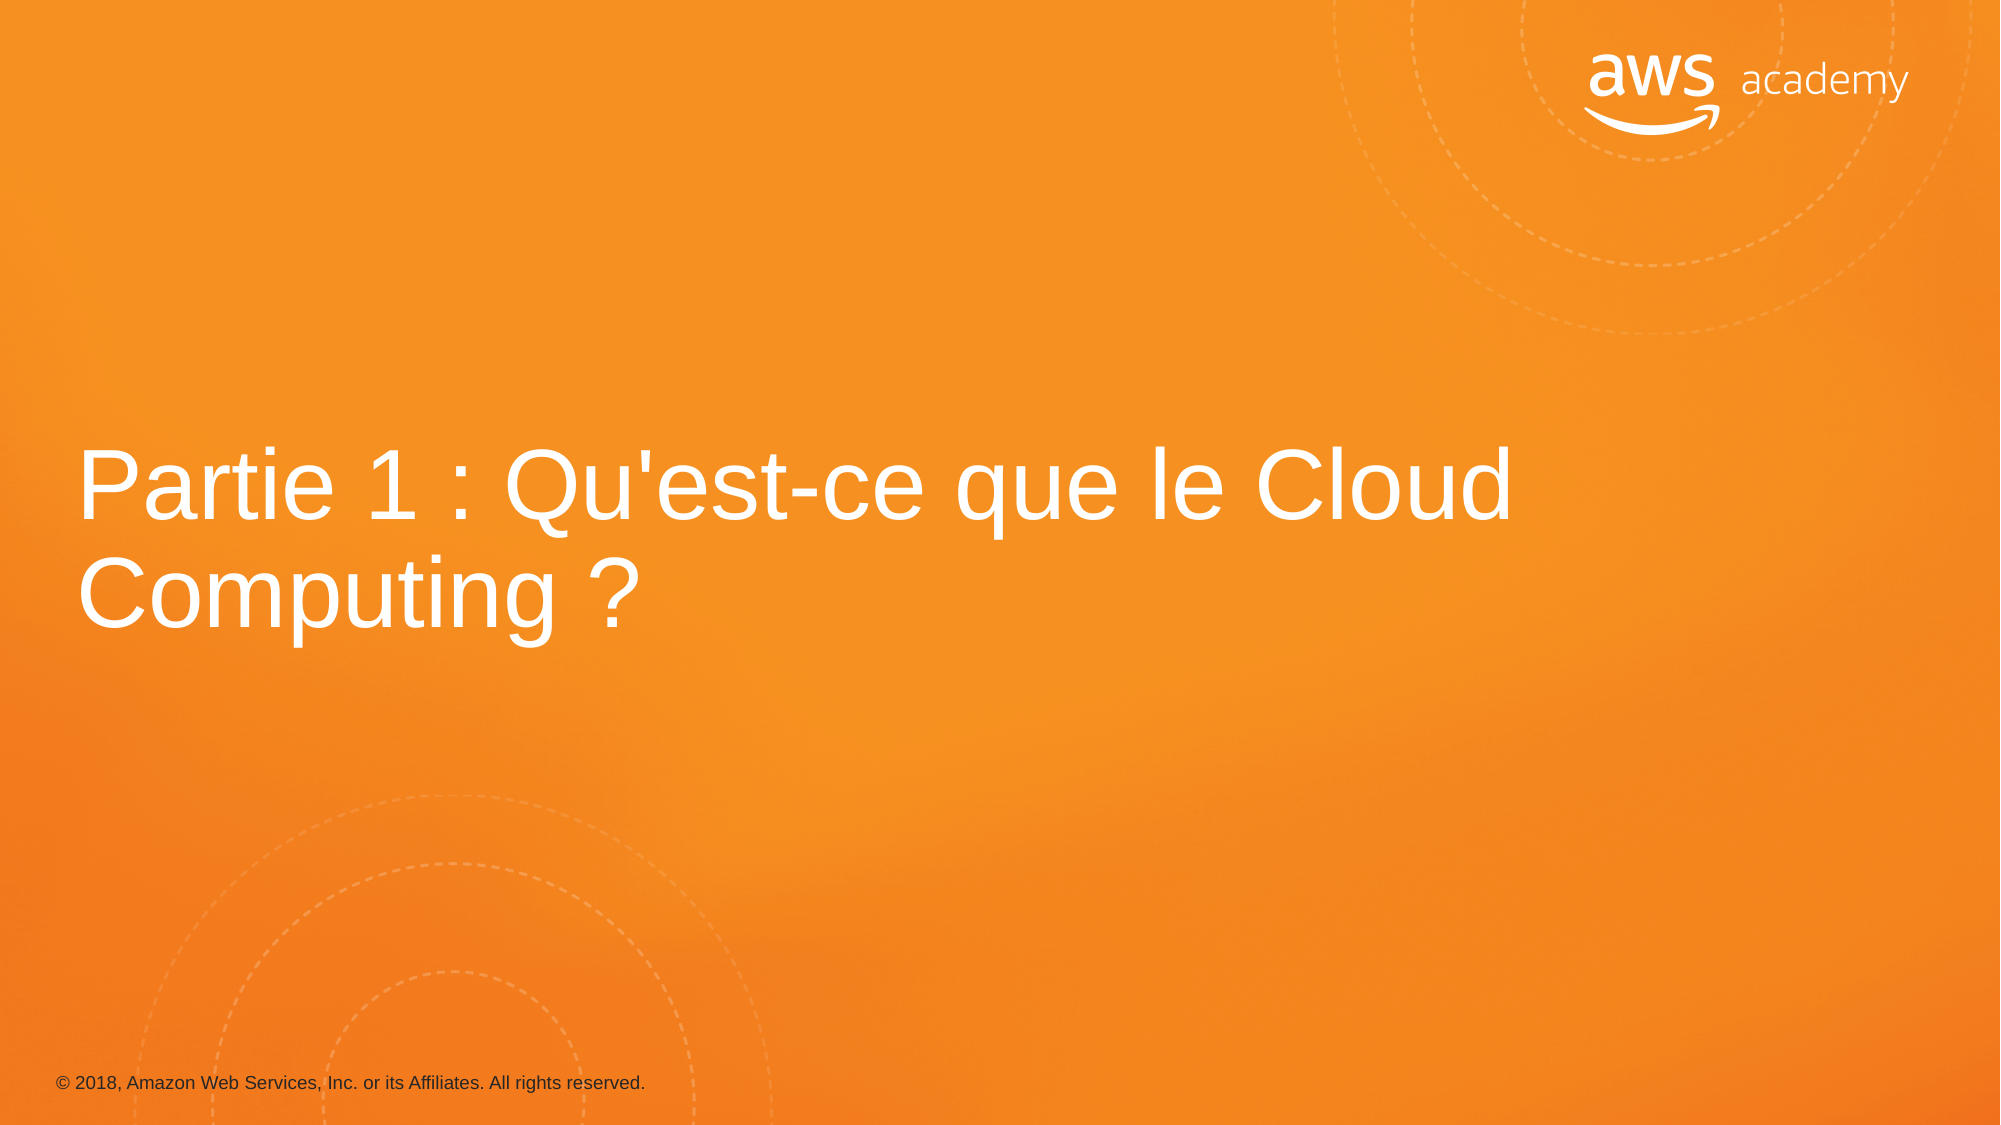

# Partie 1 : Qu'est-ce que le Cloud Computing ?